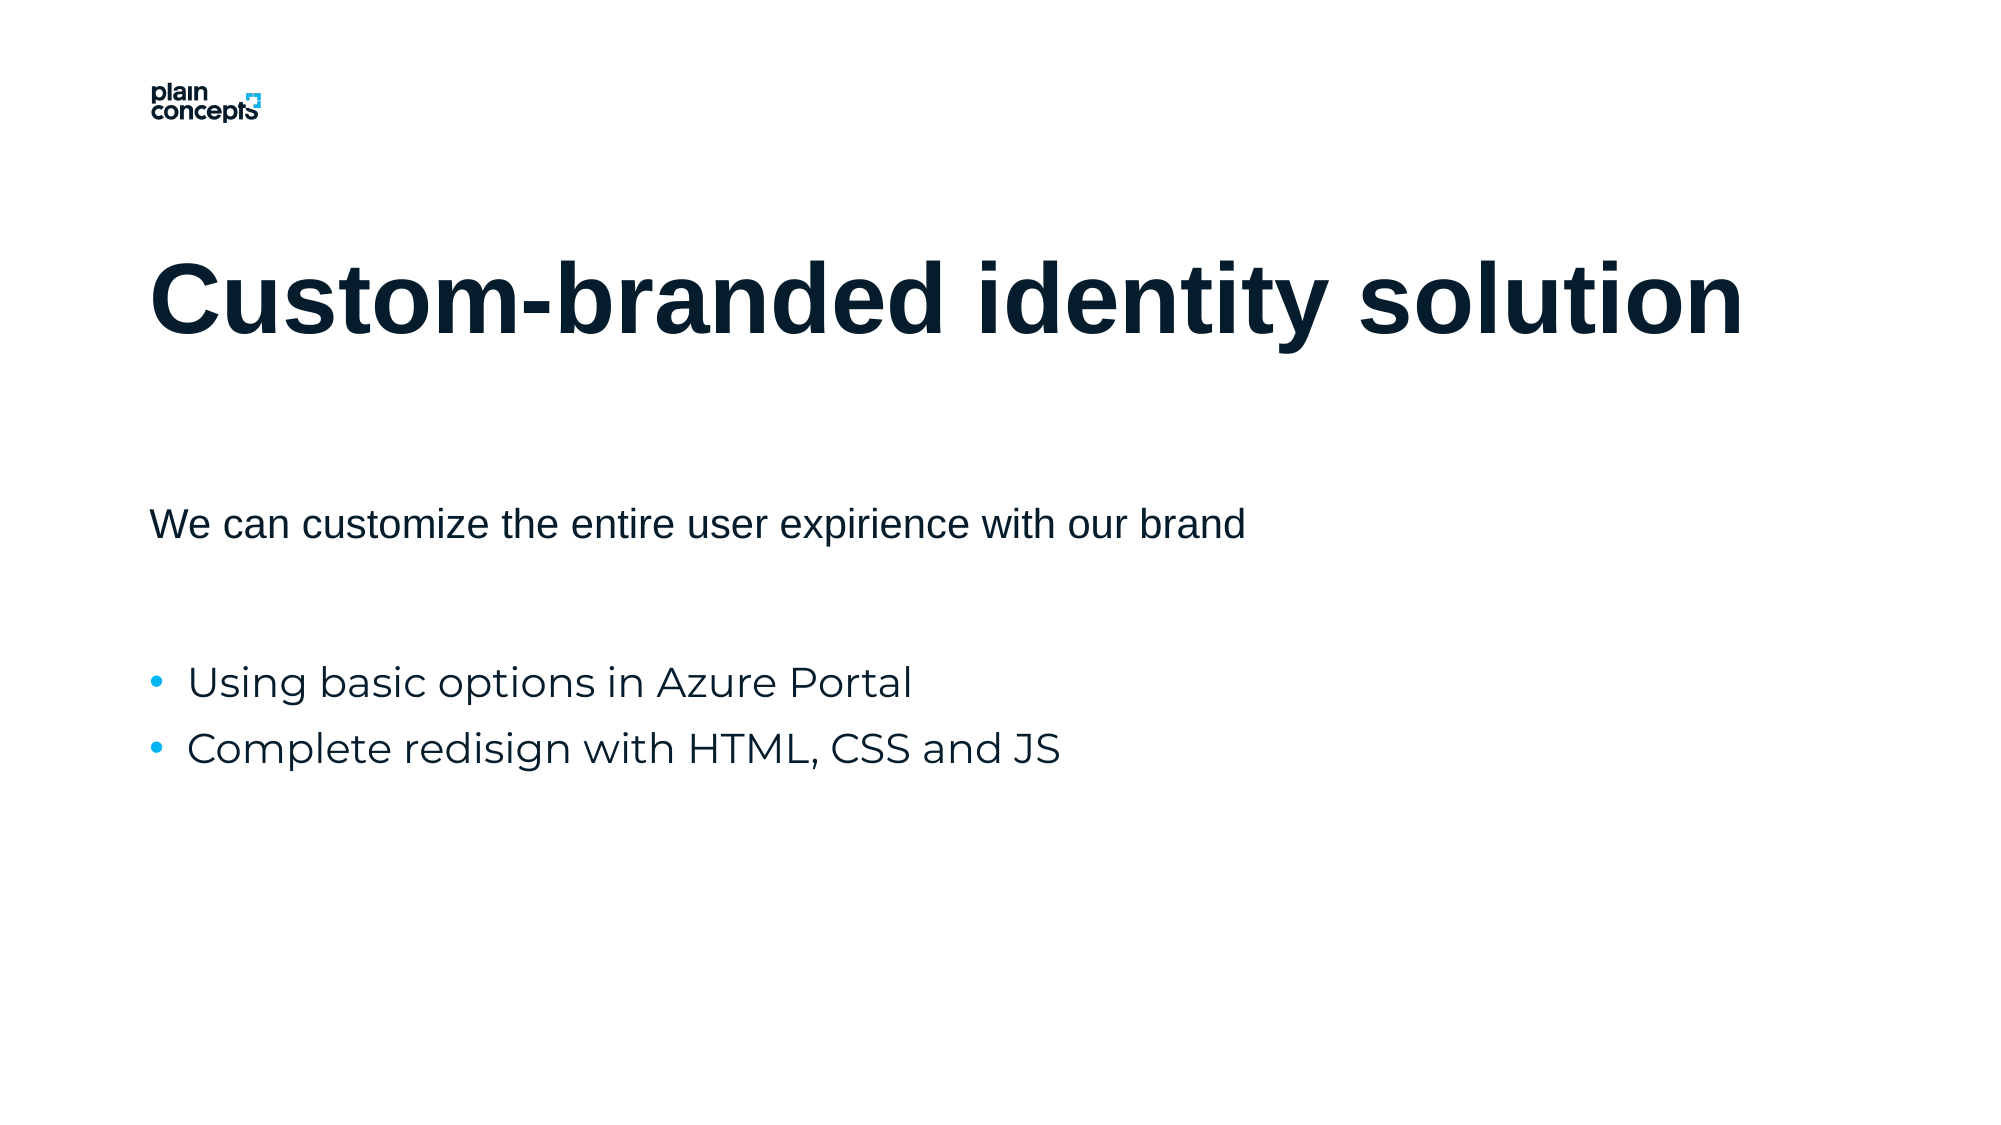

Custom-branded identity solution
We can customize the entire user expirience with our brand
Using basic options in Azure Portal
Complete redisign with HTML, CSS and JS